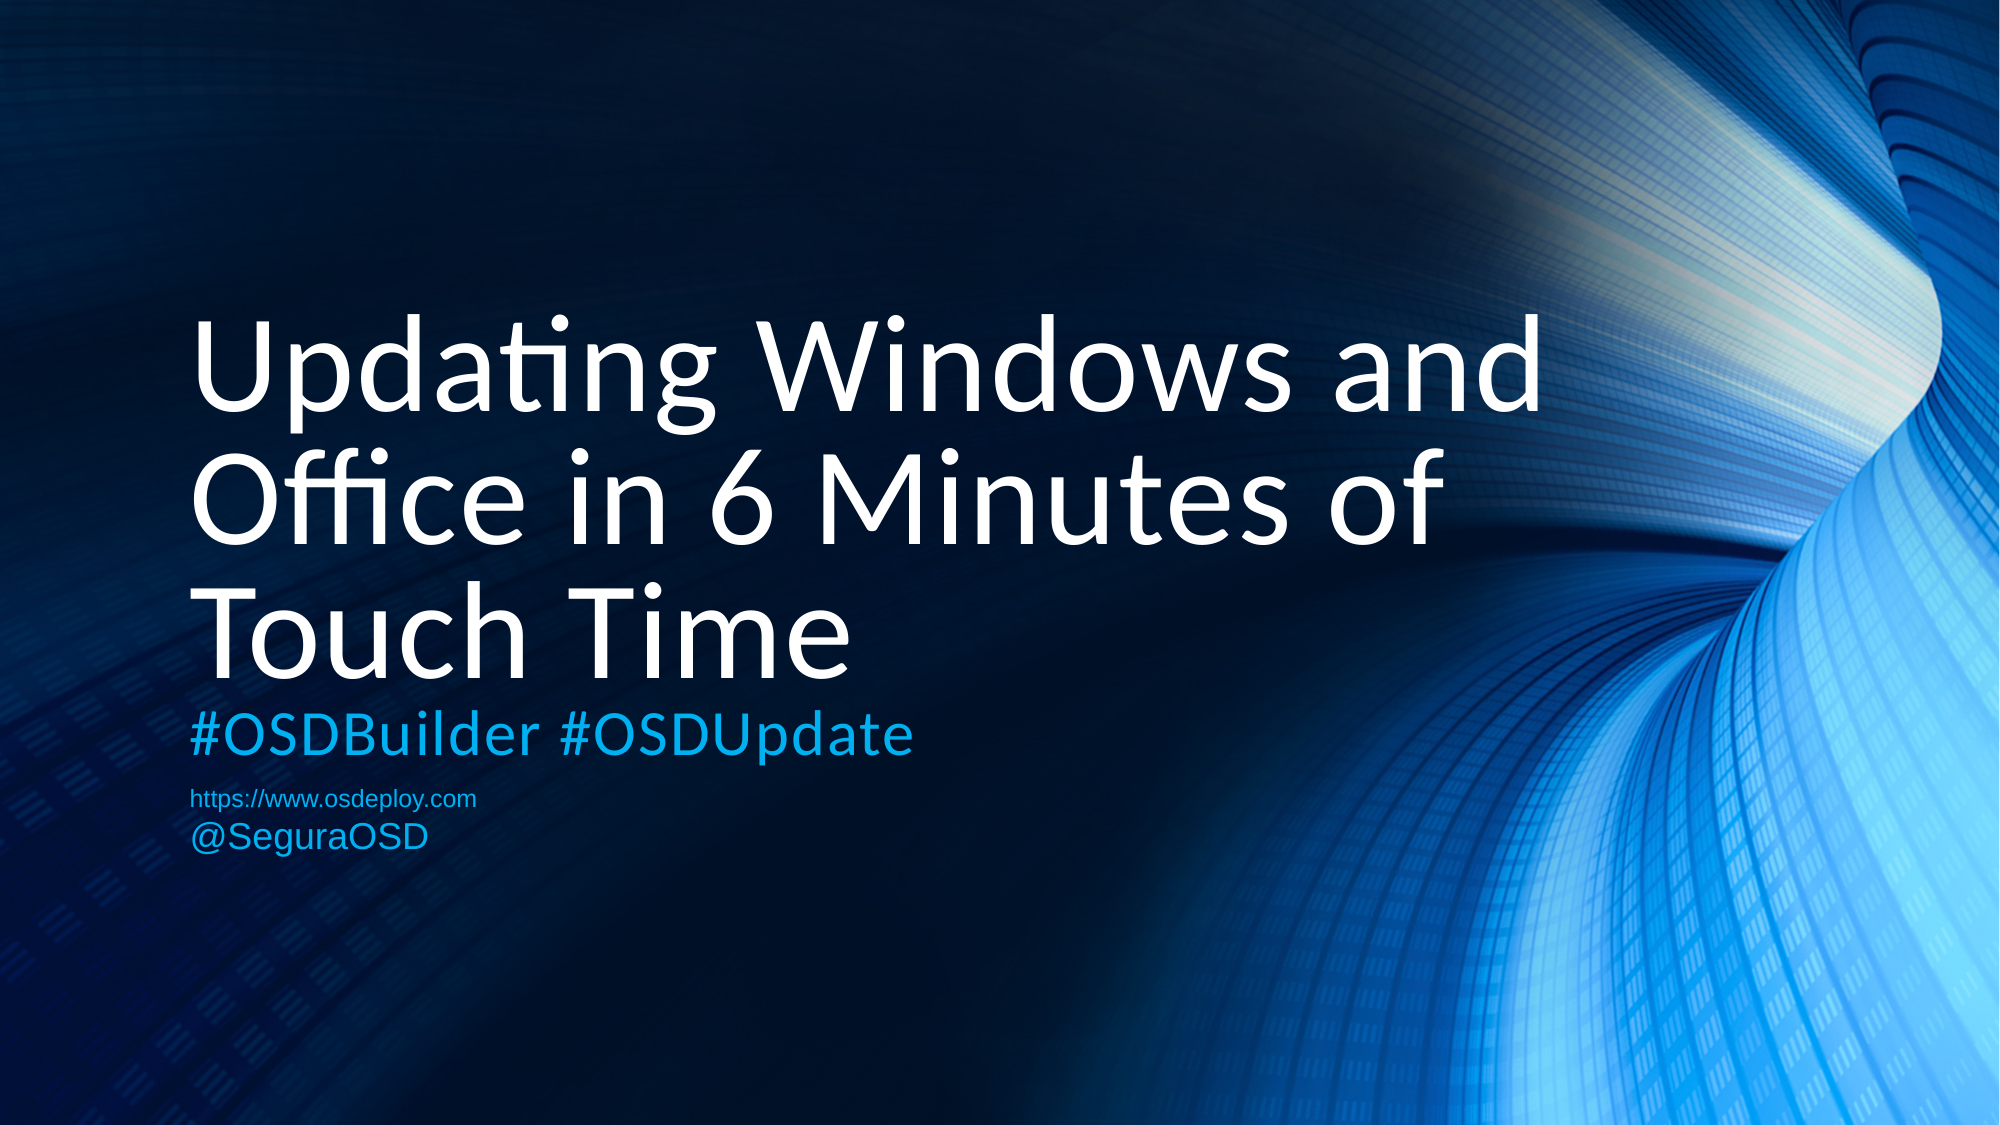

# Updating Windows and Office in 6 Minutes of Touch Time #OSDBuilder #OSDUpdate
https://www.osdeploy.com
@SeguraOSD